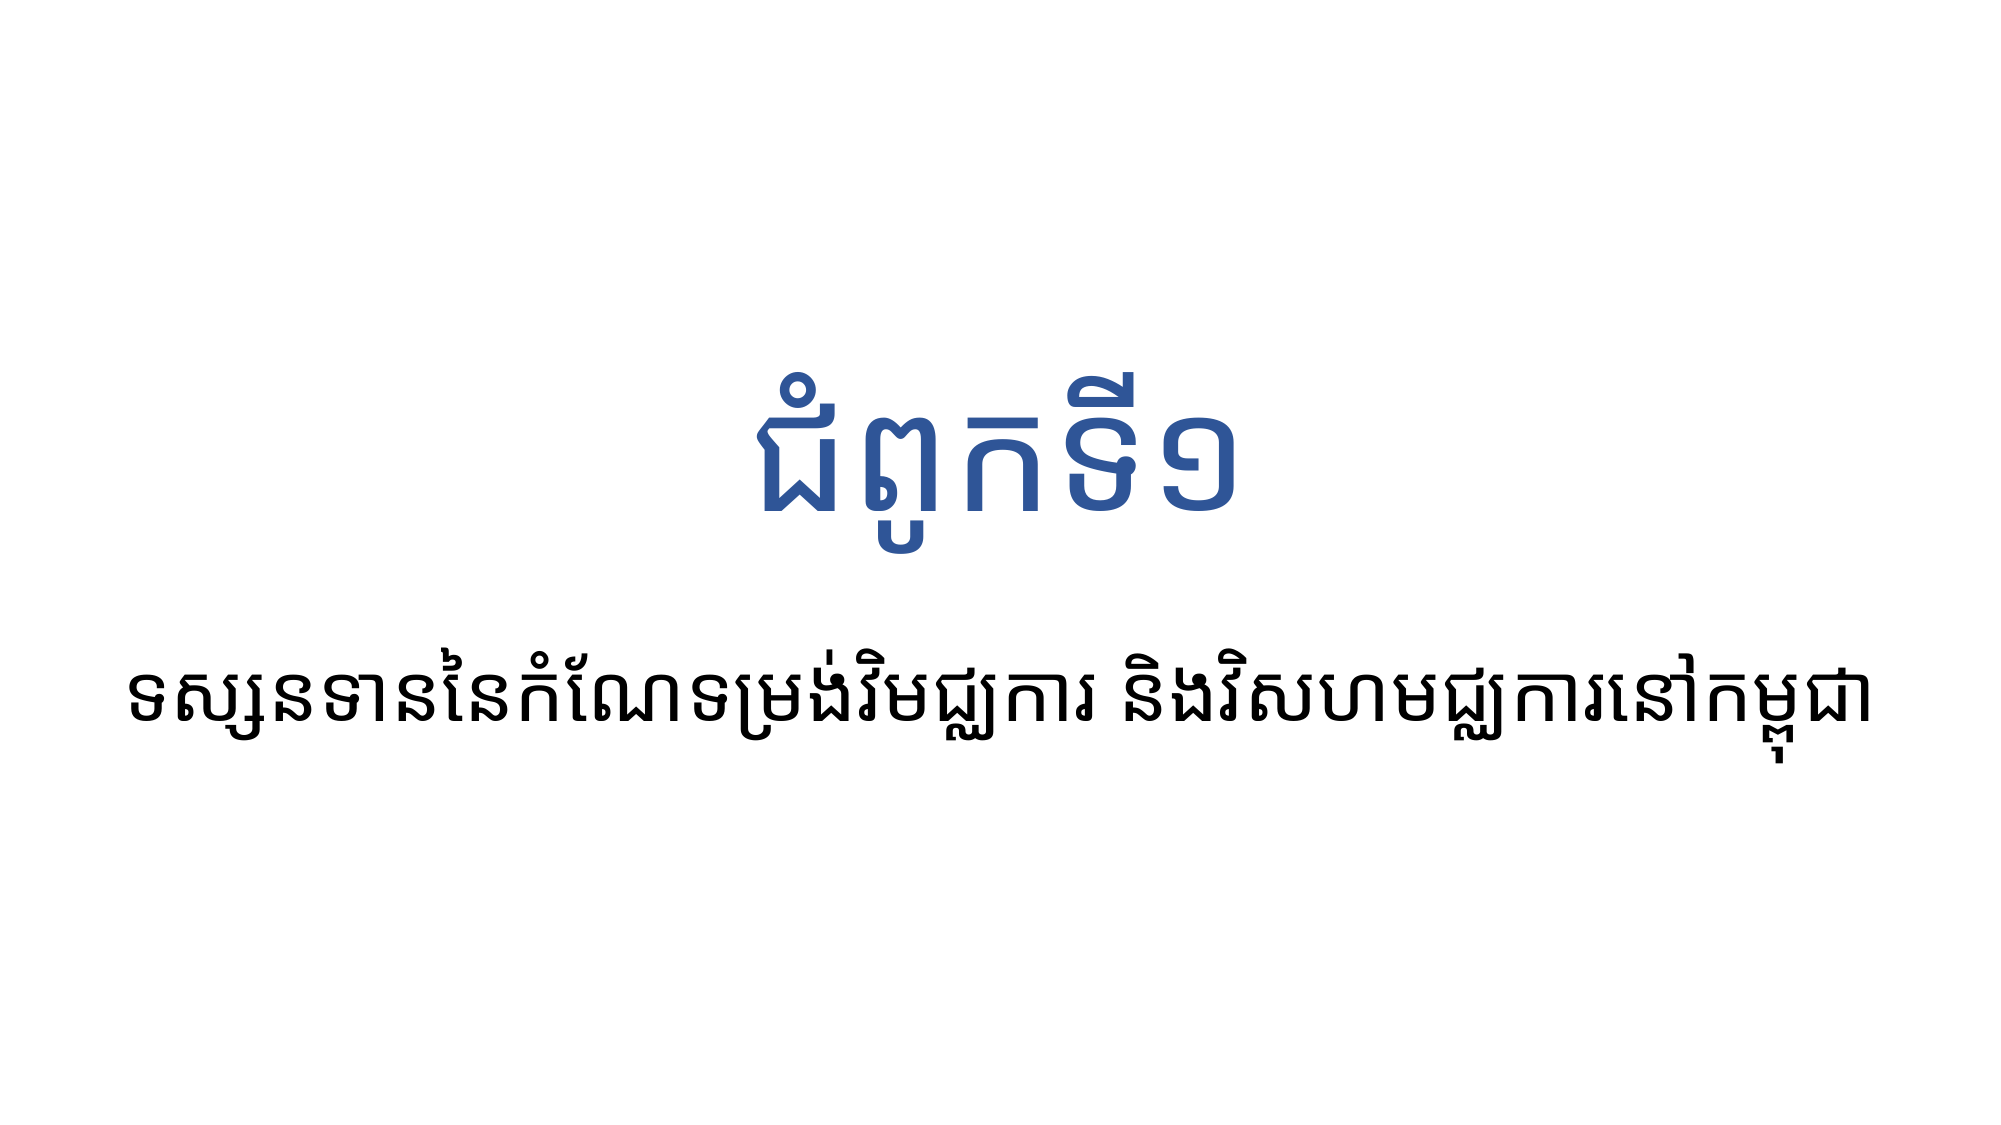

ជំពូកទី១
ទស្សនទាននៃកំណែទម្រង់វិមជ្ឈការ និងវិសហមជ្ឈការនៅកម្ពុជា
3